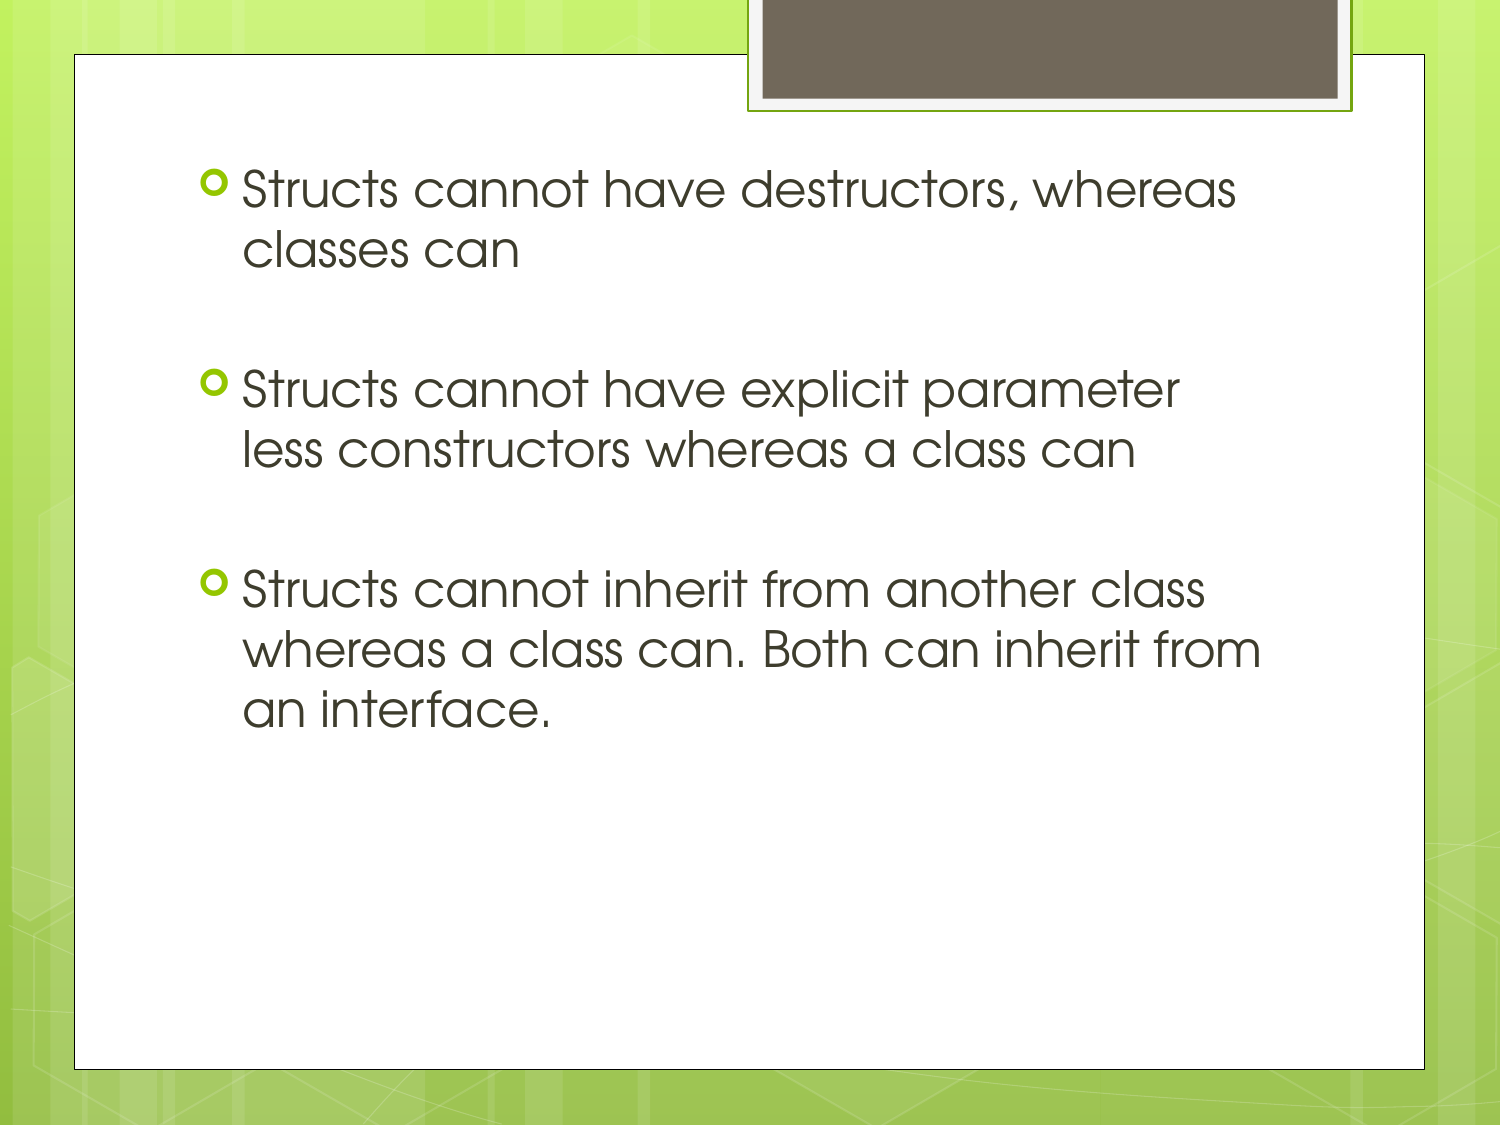

Structs cannot have destructors, whereas classes can

Structs cannot have explicit parameter less constructors whereas a class can

Structs cannot inherit from another class whereas a class can. Both can inherit from an interface.